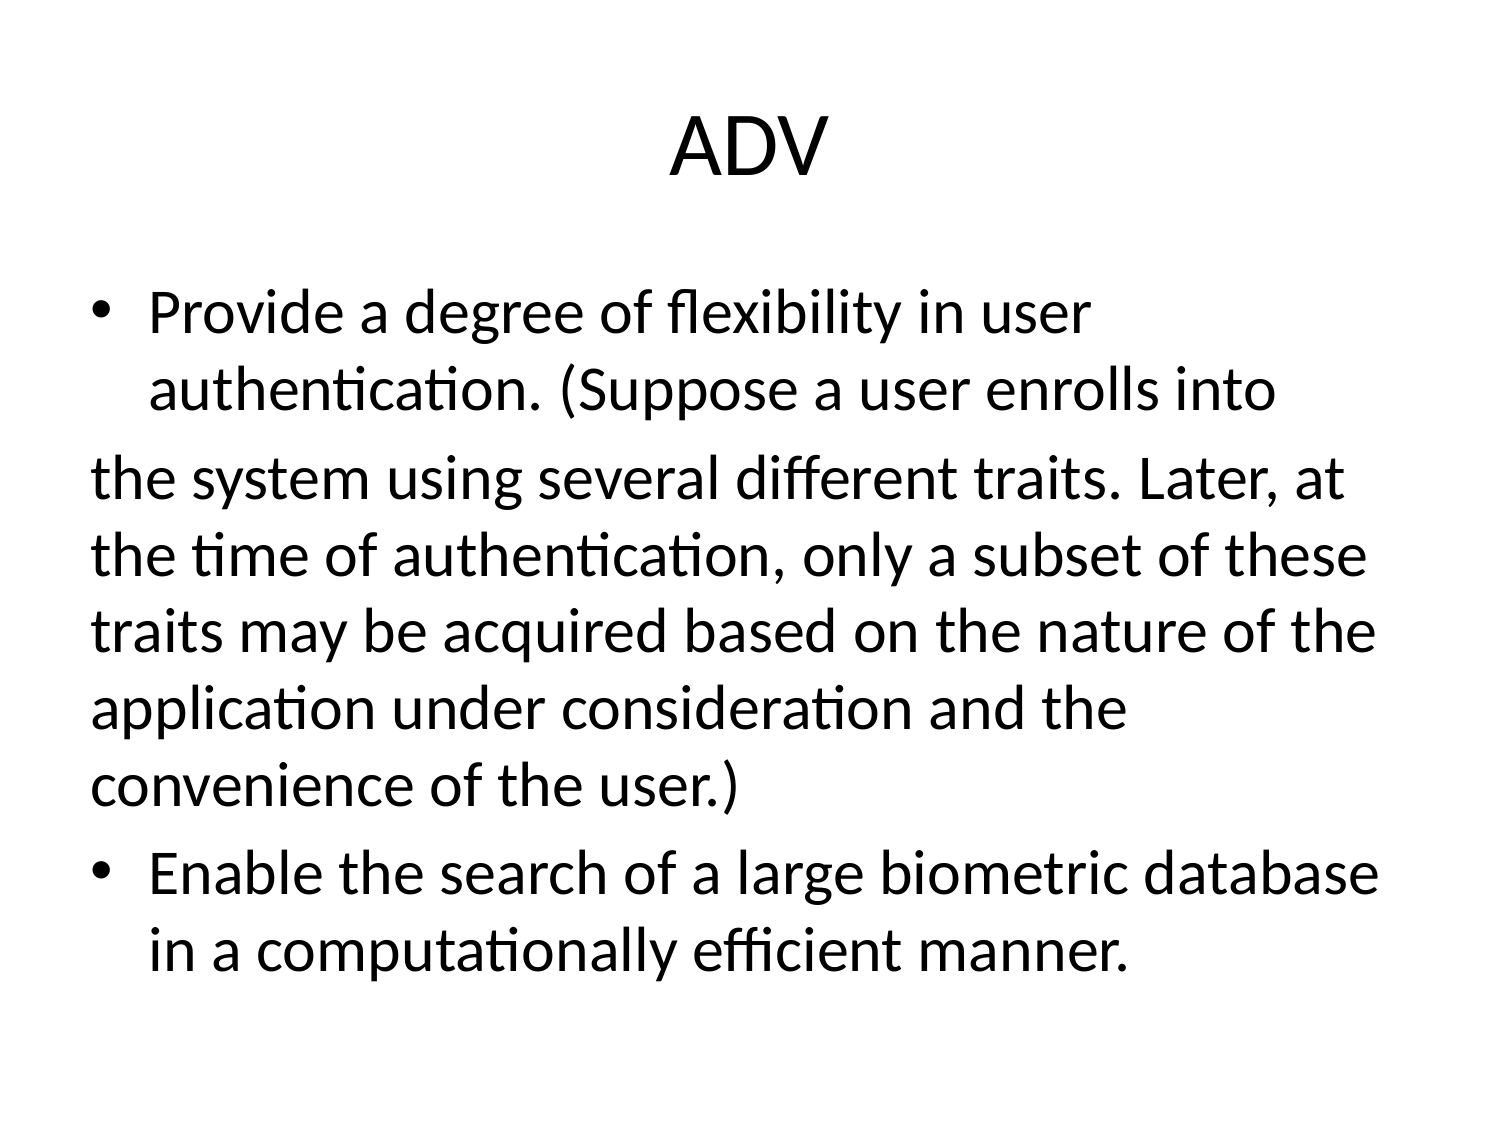

# ADV
Provide a degree of flexibility in user authentication. (Suppose a user enrolls into
the system using several different traits. Later, at the time of authentication, only a subset of these traits may be acquired based on the nature of the application under consideration and the convenience of the user.)
Enable the search of a large biometric database in a computationally efficient manner.